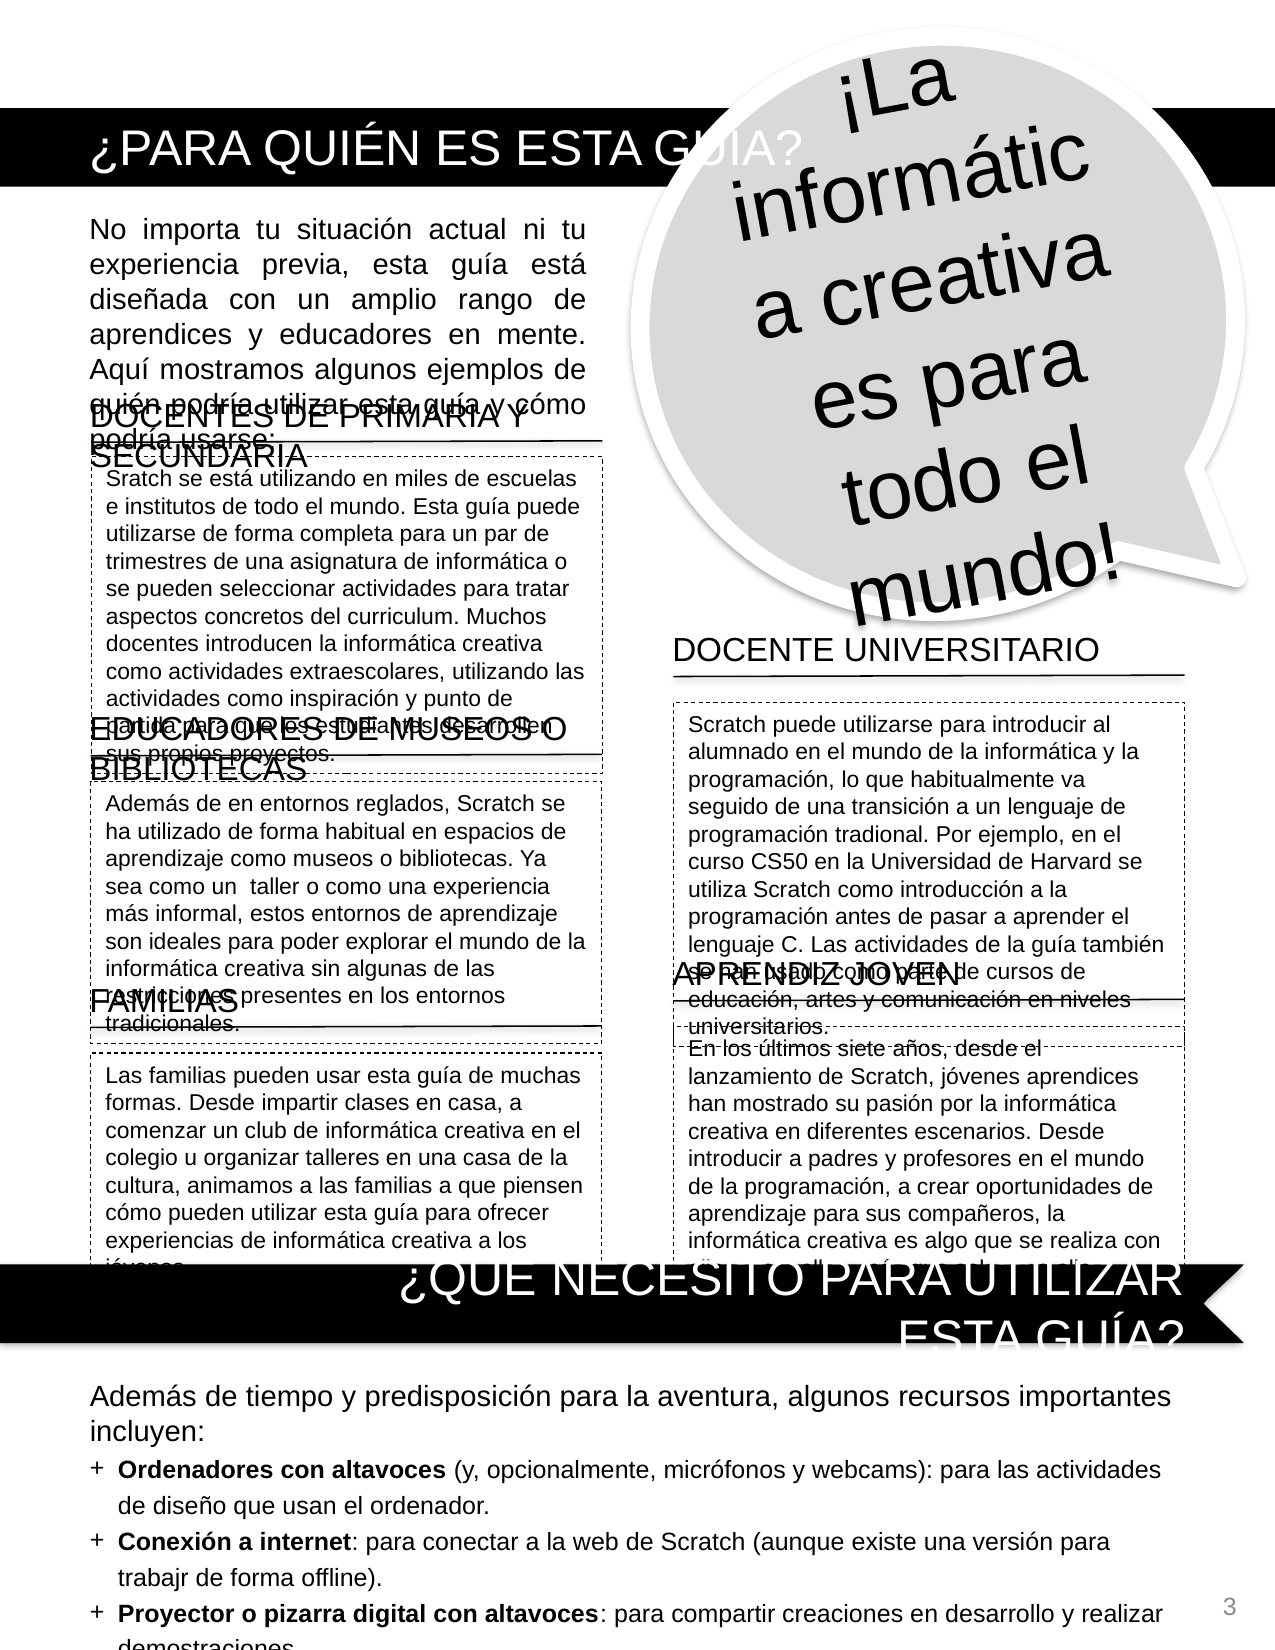

¡La informática creativa es para todo el mundo!
¿PARA QUIÉN ES ESTA GUÍA?

No importa tu situación actual ni tu experiencia previa, esta guía está diseñada con un amplio rango de aprendices y educadores en mente. Aquí mostramos algunos ejemplos de quién podría utilizar esta guía y cómo podría usarse:
DOCENTES DE PRIMARIA Y SECUNDARIA
Sratch se está utilizando en miles de escuelas e institutos de todo el mundo. Esta guía puede utilizarse de forma completa para un par de trimestres de una asignatura de informática o se pueden seleccionar actividades para tratar aspectos concretos del curriculum. Muchos docentes introducen la informática creativa como actividades extraescolares, utilizando las actividades como inspiración y punto de partida para que los estudiantes desarrollen sus propios proyectos.
DOCENTE UNIVERSITARIO
Scratch puede utilizarse para introducir al alumnado en el mundo de la informática y la programación, lo que habitualmente va seguido de una transición a un lenguaje de programación tradional. Por ejemplo, en el curso CS50 en la Universidad de Harvard se utiliza Scratch como introducción a la programación antes de pasar a aprender el lenguaje C. Las actividades de la guía también se han usado como parte de cursos de educación, artes y comunicación en niveles universitarios.
EDUCADORES DE MUSEOS O BIBLIOTECAS
Además de en entornos reglados, Scratch se ha utilizado de forma habitual en espacios de aprendizaje como museos o bibliotecas. Ya sea como un  taller o como una experiencia más informal, estos entornos de aprendizaje son ideales para poder explorar el mundo de la informática creativa sin algunas de las restricciones presentes en los entornos tradicionales.
APRENDIZ JOVEN
En los últimos siete años, desde el lanzamiento de Scratch, jóvenes aprendices han mostrado su pasión por la informática creativa en diferentes escenarios. Desde introducir a padres y profesores en el mundo de la programación, a crear oportunidades de aprendizaje para sus compañeros, la informática creativa es algo que se realiza con ellos o por ellos, más que solo para ellos.
FAMILIAS
Las familias pueden usar esta guía de muchas formas. Desde impartir clases en casa, a comenzar un club de informática creativa en el colegio u organizar talleres en una casa de la cultura, animamos a las familias a que piensen cómo pueden utilizar esta guía para ofrecer experiencias de informática creativa a los jóvenes.

¿QUÉ NECESITO PARA UTILIZAR ESTA GUÍA?
Además de tiempo y predisposición para la aventura, algunos recursos importantes incluyen:
Ordenadores con altavoces (y, opcionalmente, micrófonos y webcams): para las actividades de diseño que usan el ordenador.
Conexión a internet: para conectar a la web de Scratch (aunque existe una versión para trabajr de forma offline).
Proyector o pizarra digital con altavoces: para compartir creaciones en desarrollo y realizar demostraciones.
Cuadernos (físicos o digitales): para documentar, hacer bocetos y realizar lluvias de ideas y planes.
3